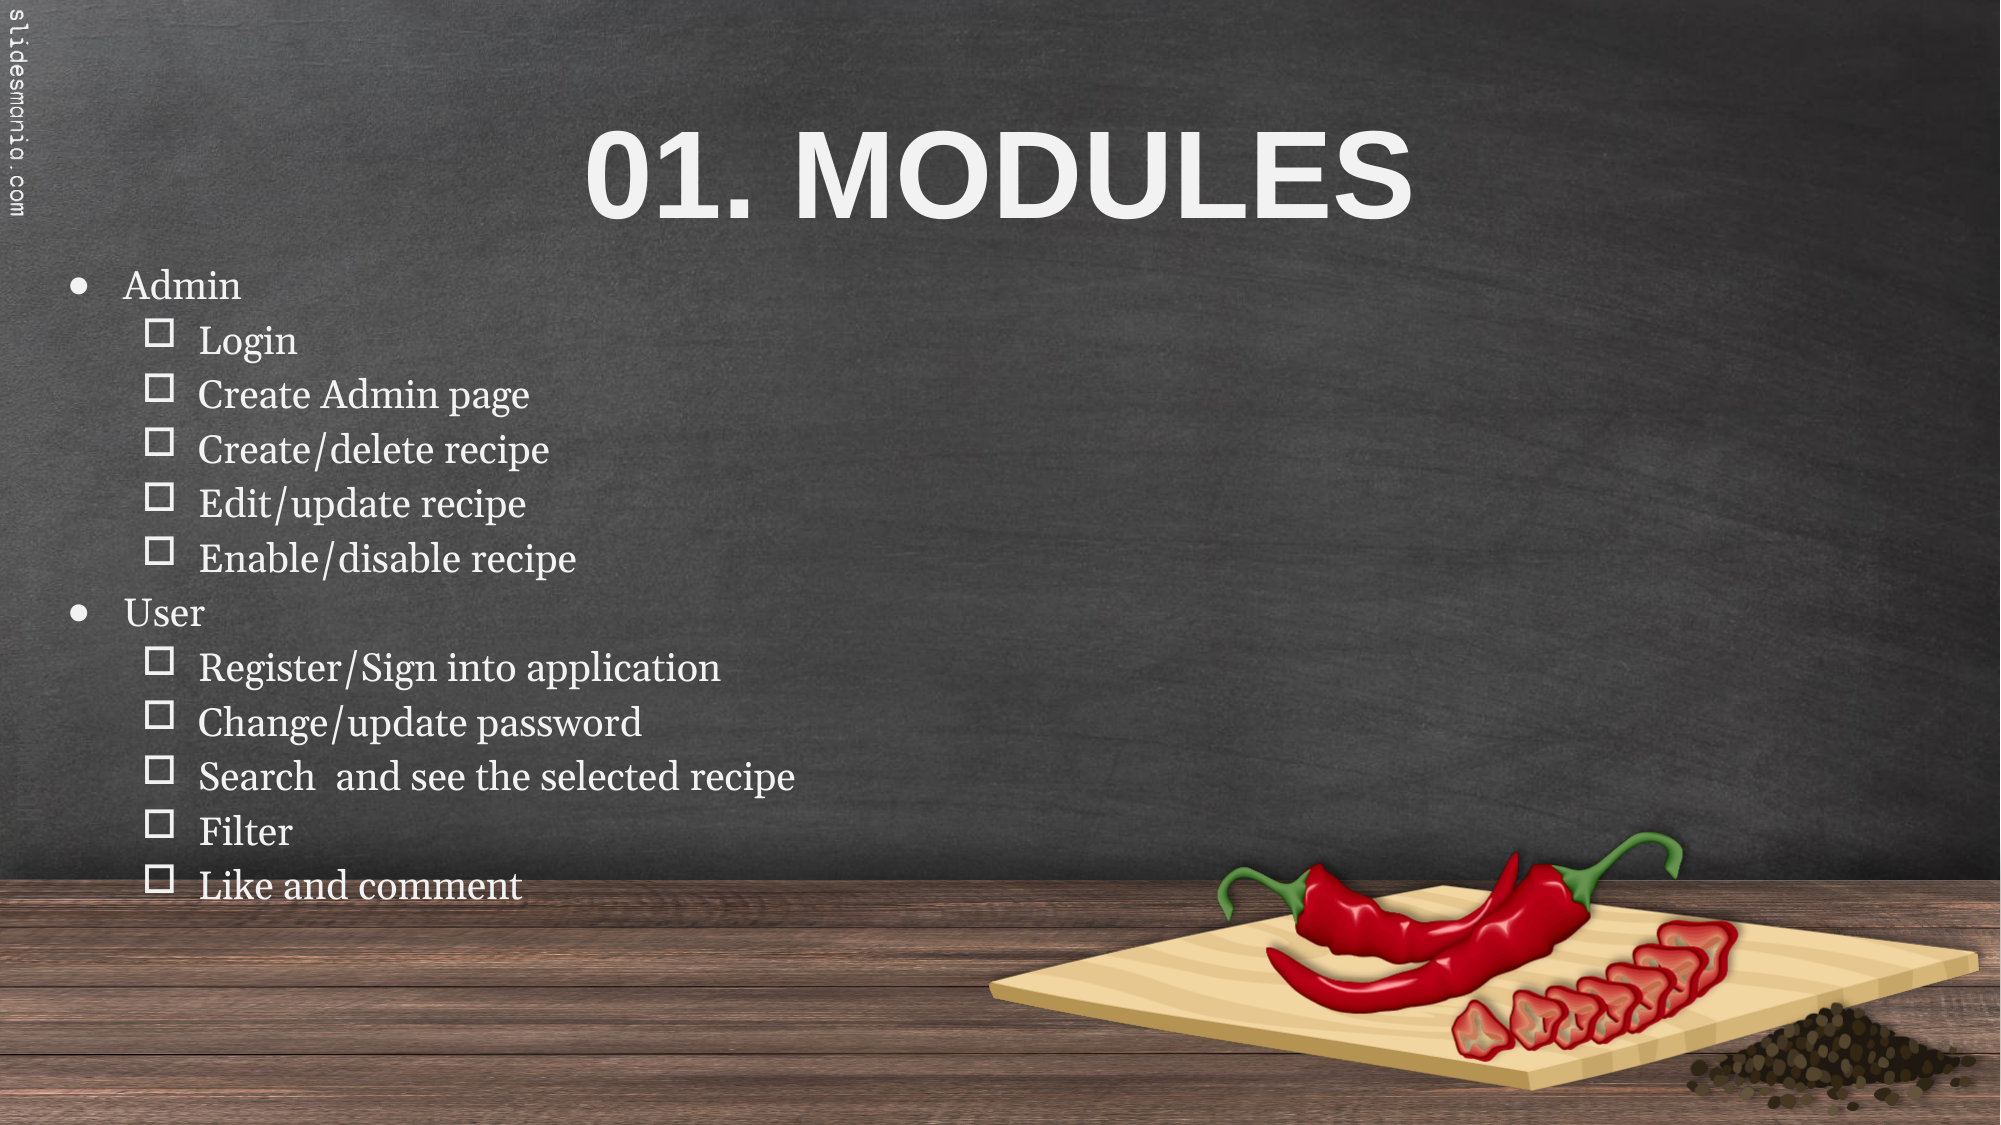

01. MODULES
Admin
Login
Create Admin page
Create/delete recipe
Edit/update recipe
Enable/disable recipe
User
Register/Sign into application
Change/update password
Search  and see the selected recipe
Filter
Like and comment